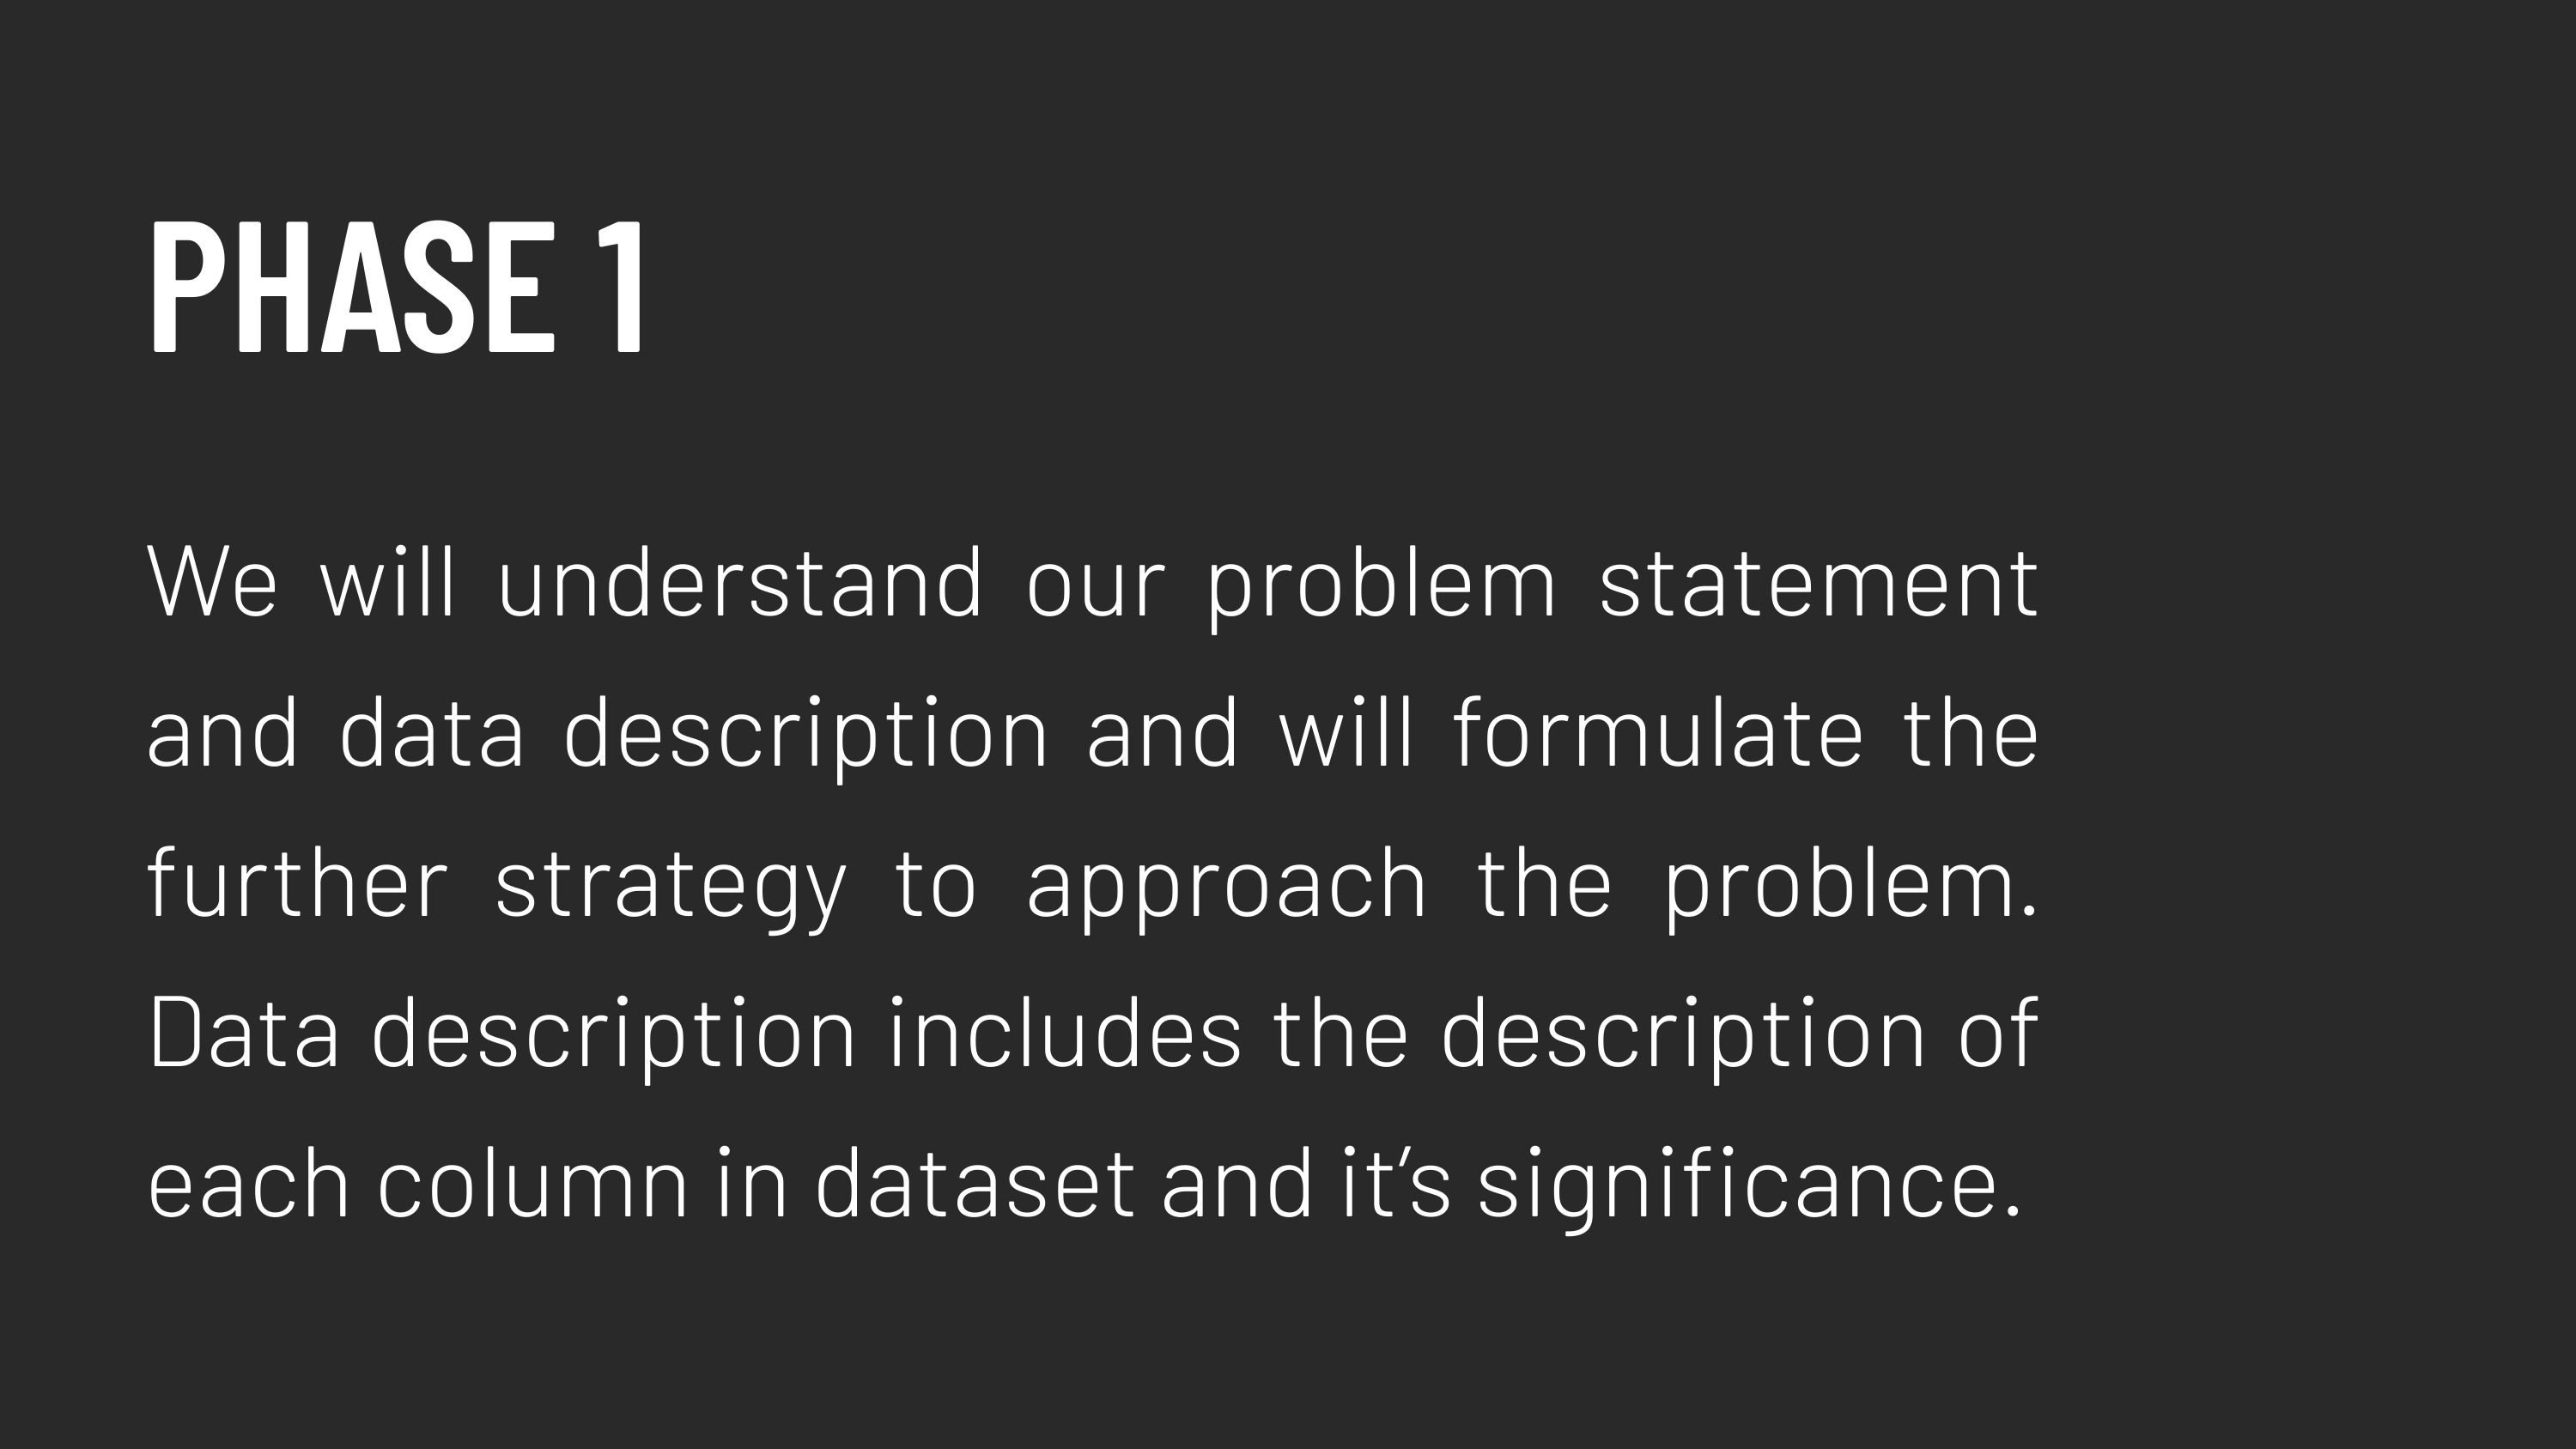

PHASE 1
We will understand our problem statement and data description and will formulate the further strategy to approach the problem. Data description includes the description of each column in dataset and it’s significance.